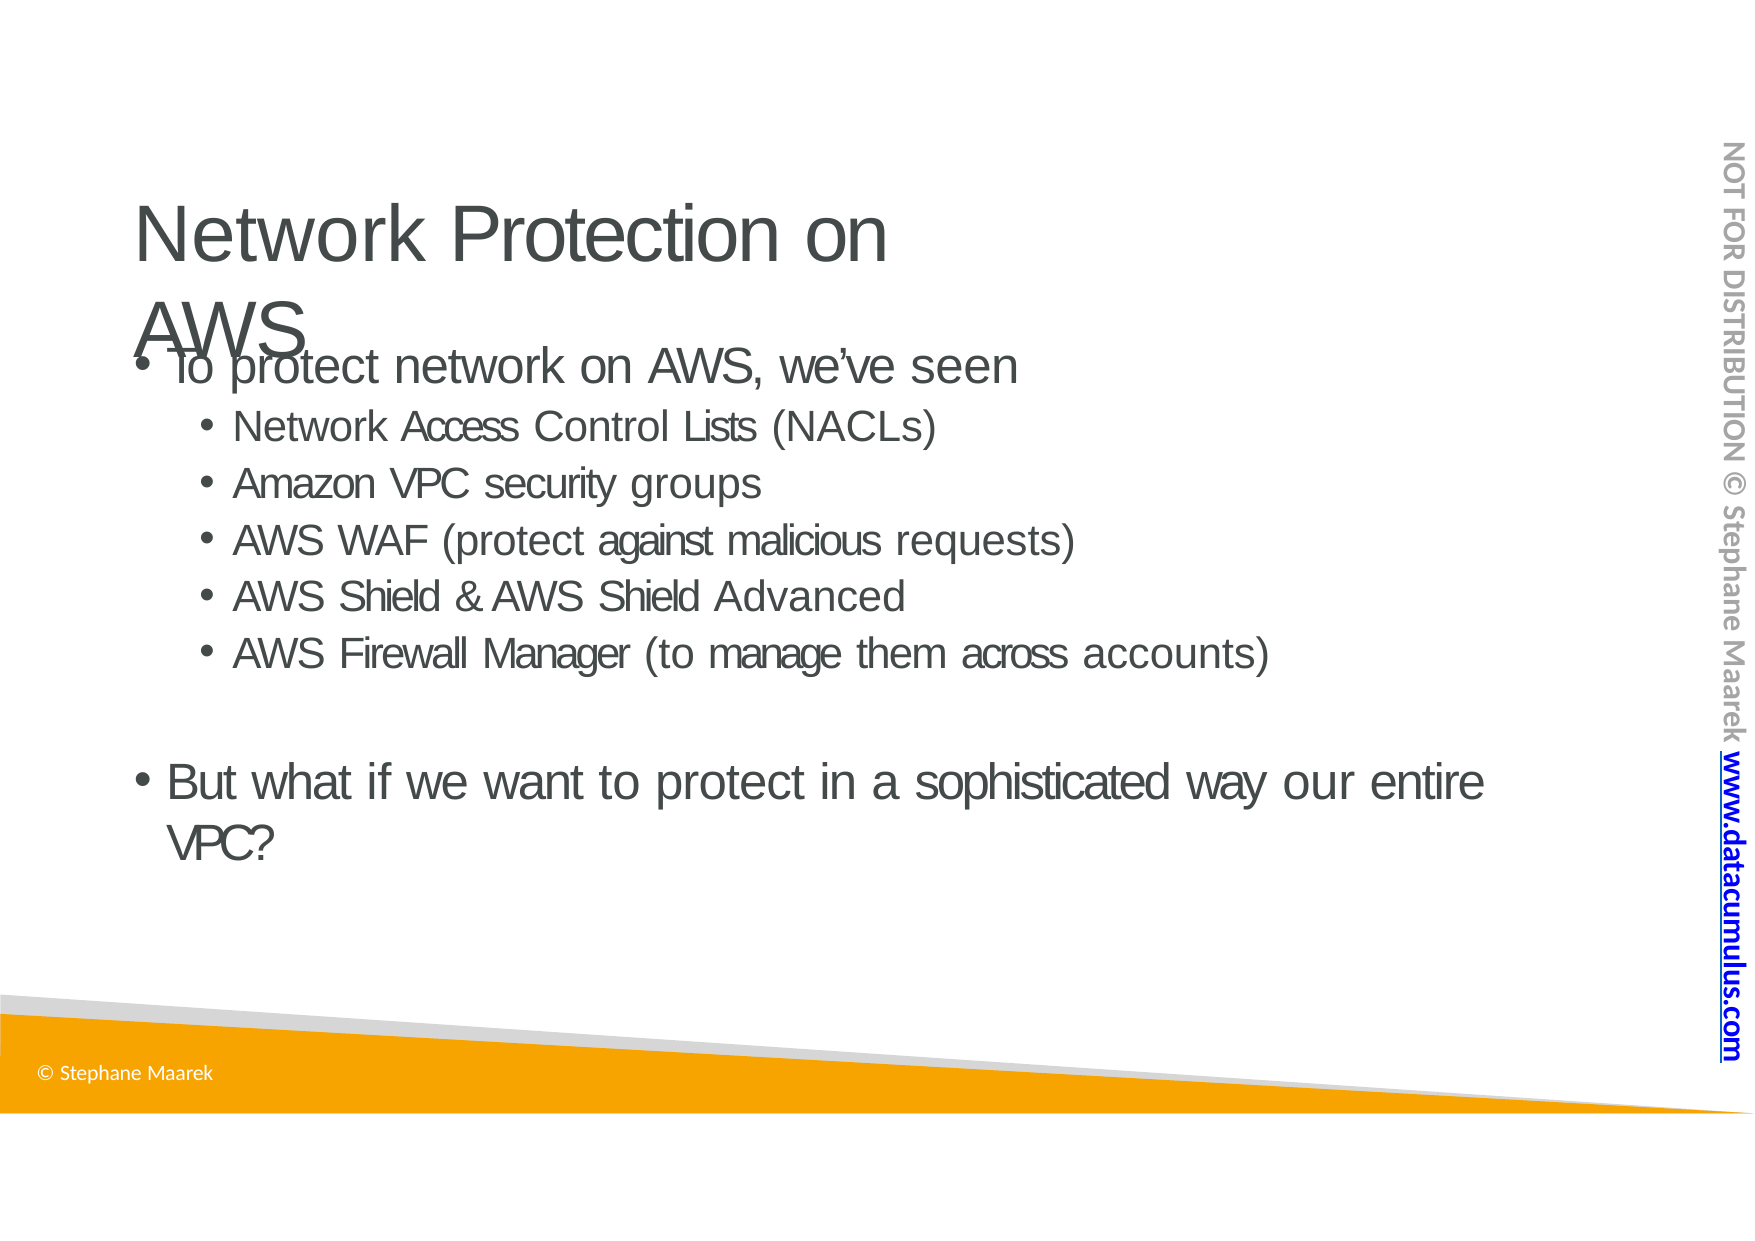

NOT FOR DISTRIBUTION © Stephane Maarek www.datacumulus.com
# Network Protection on AWS
To protect network on AWS, we’ve seen
Network Access Control Lists (NACLs)
Amazon VPC security groups
AWS WAF (protect against malicious requests)
AWS Shield & AWS Shield Advanced
AWS Firewall Manager (to manage them across accounts)

But what if we want to protect in a sophisticated way our entire VPC?
© Stephane Maarek